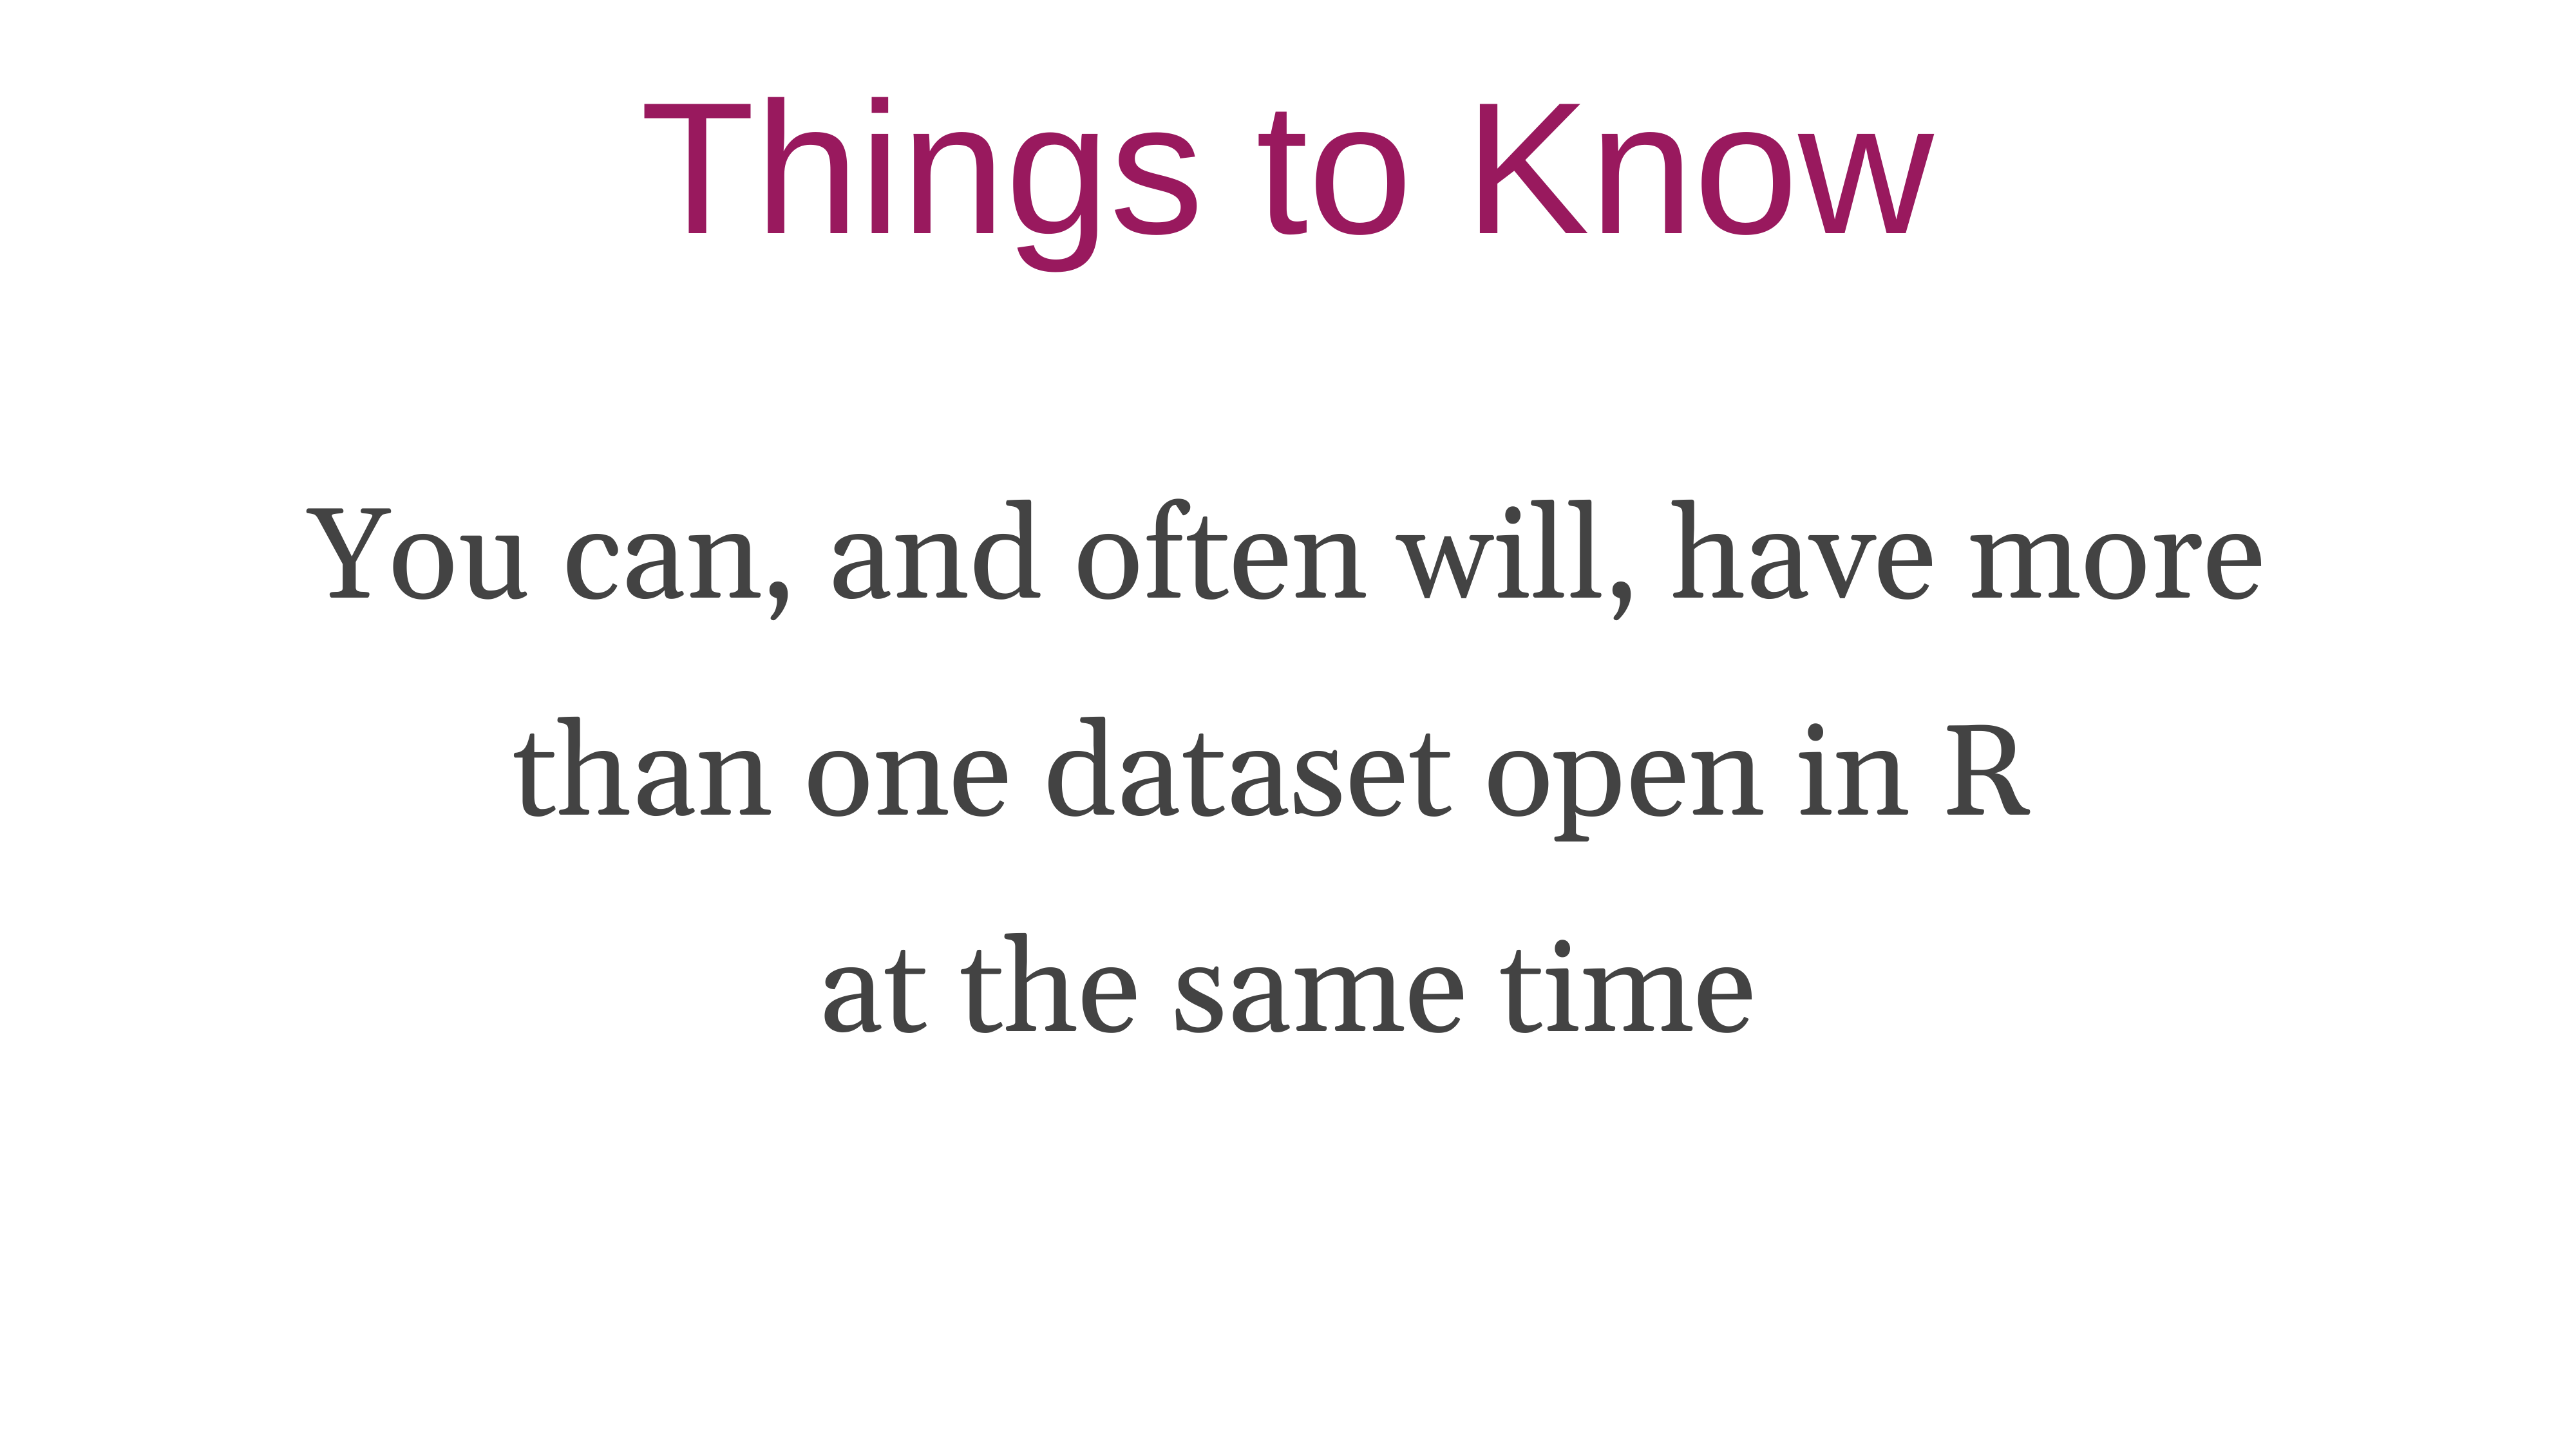

# Things to Know
You can, and often will, have more than one dataset open in R
at the same time